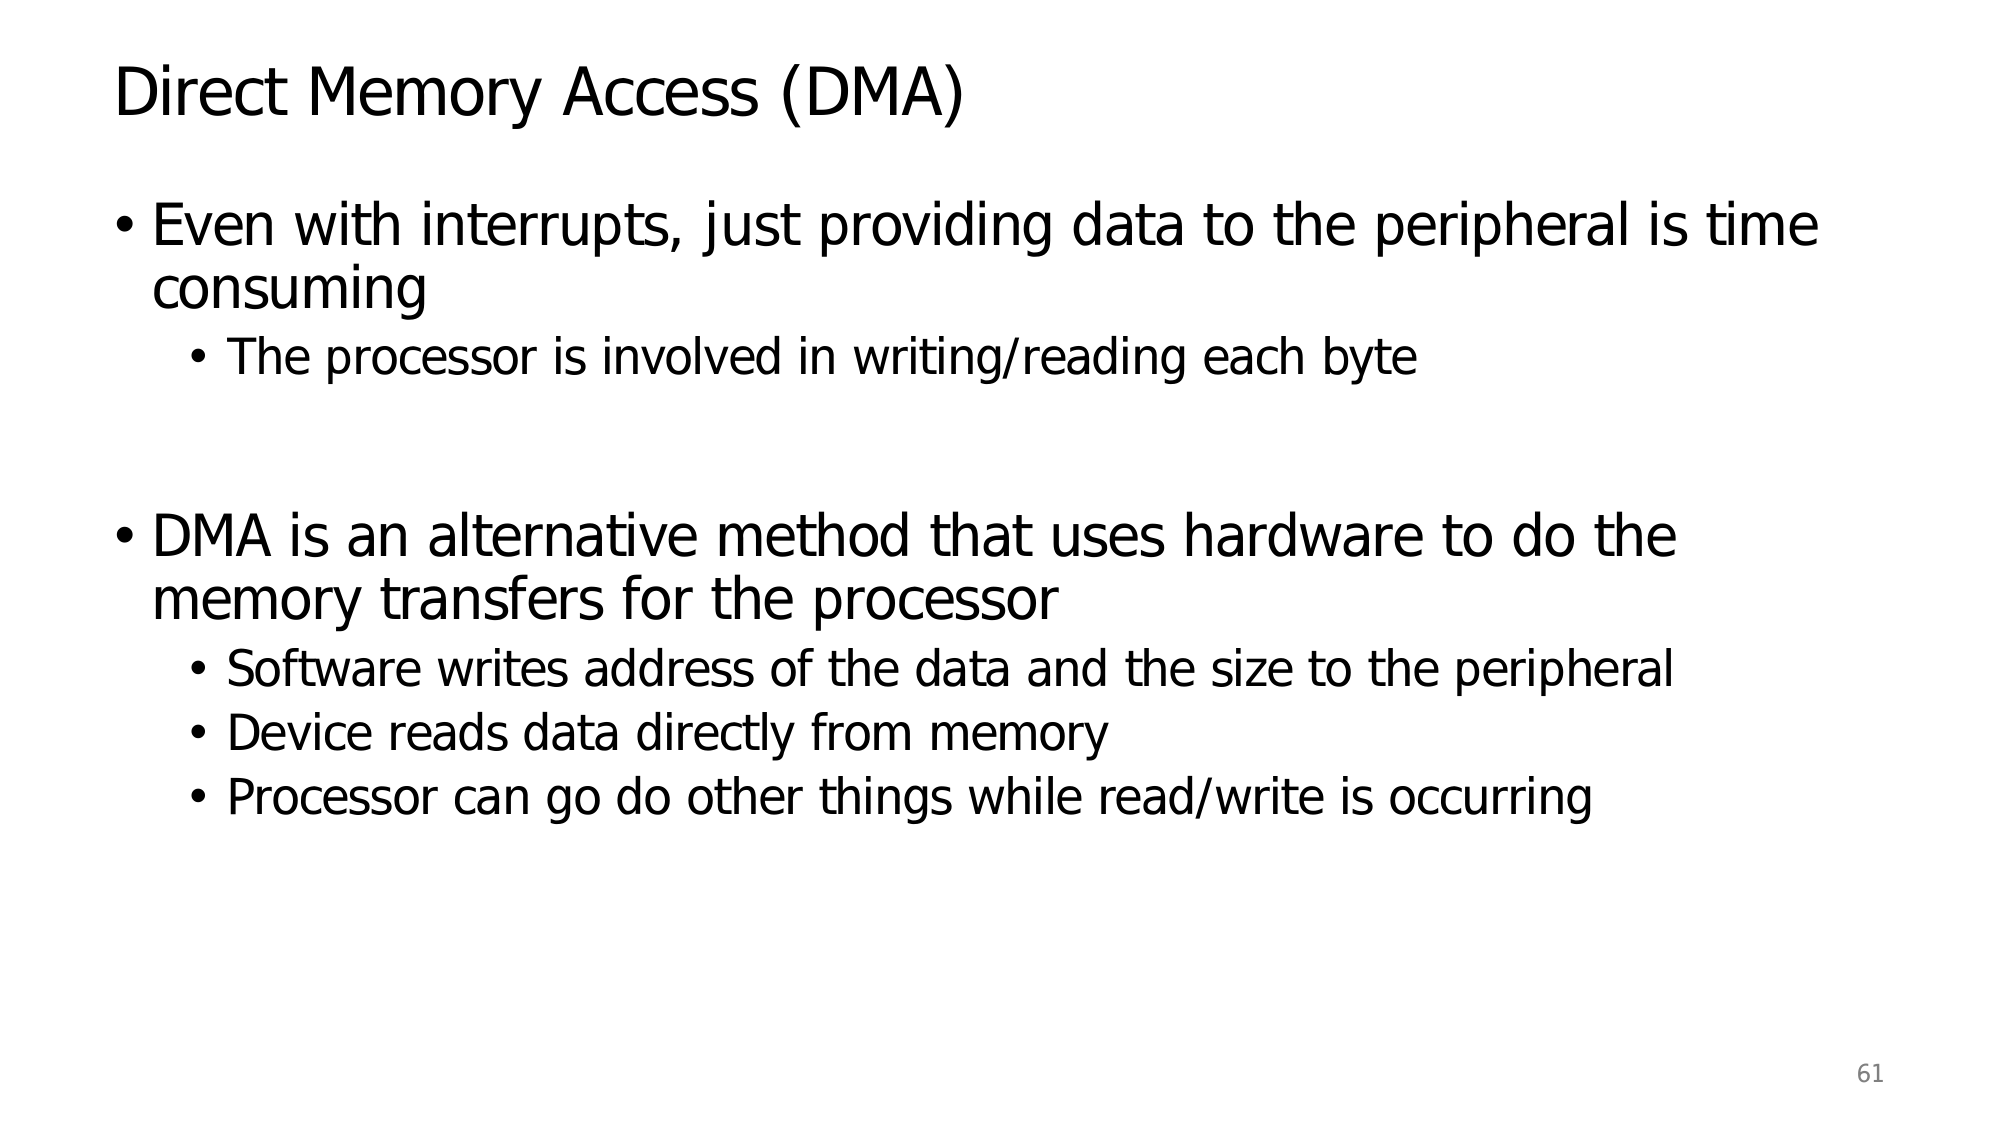

# Direct Memory Access (DMA)
Even with interrupts, just providing data to the peripheral is time consuming
The processor is involved in writing/reading each byte

DMA is an alternative method that uses hardware to do the memory transfers for the processor
Software writes address of the data and the size to the peripheral
Device reads data directly from memory
Processor can go do other things while read/write is occurring
61